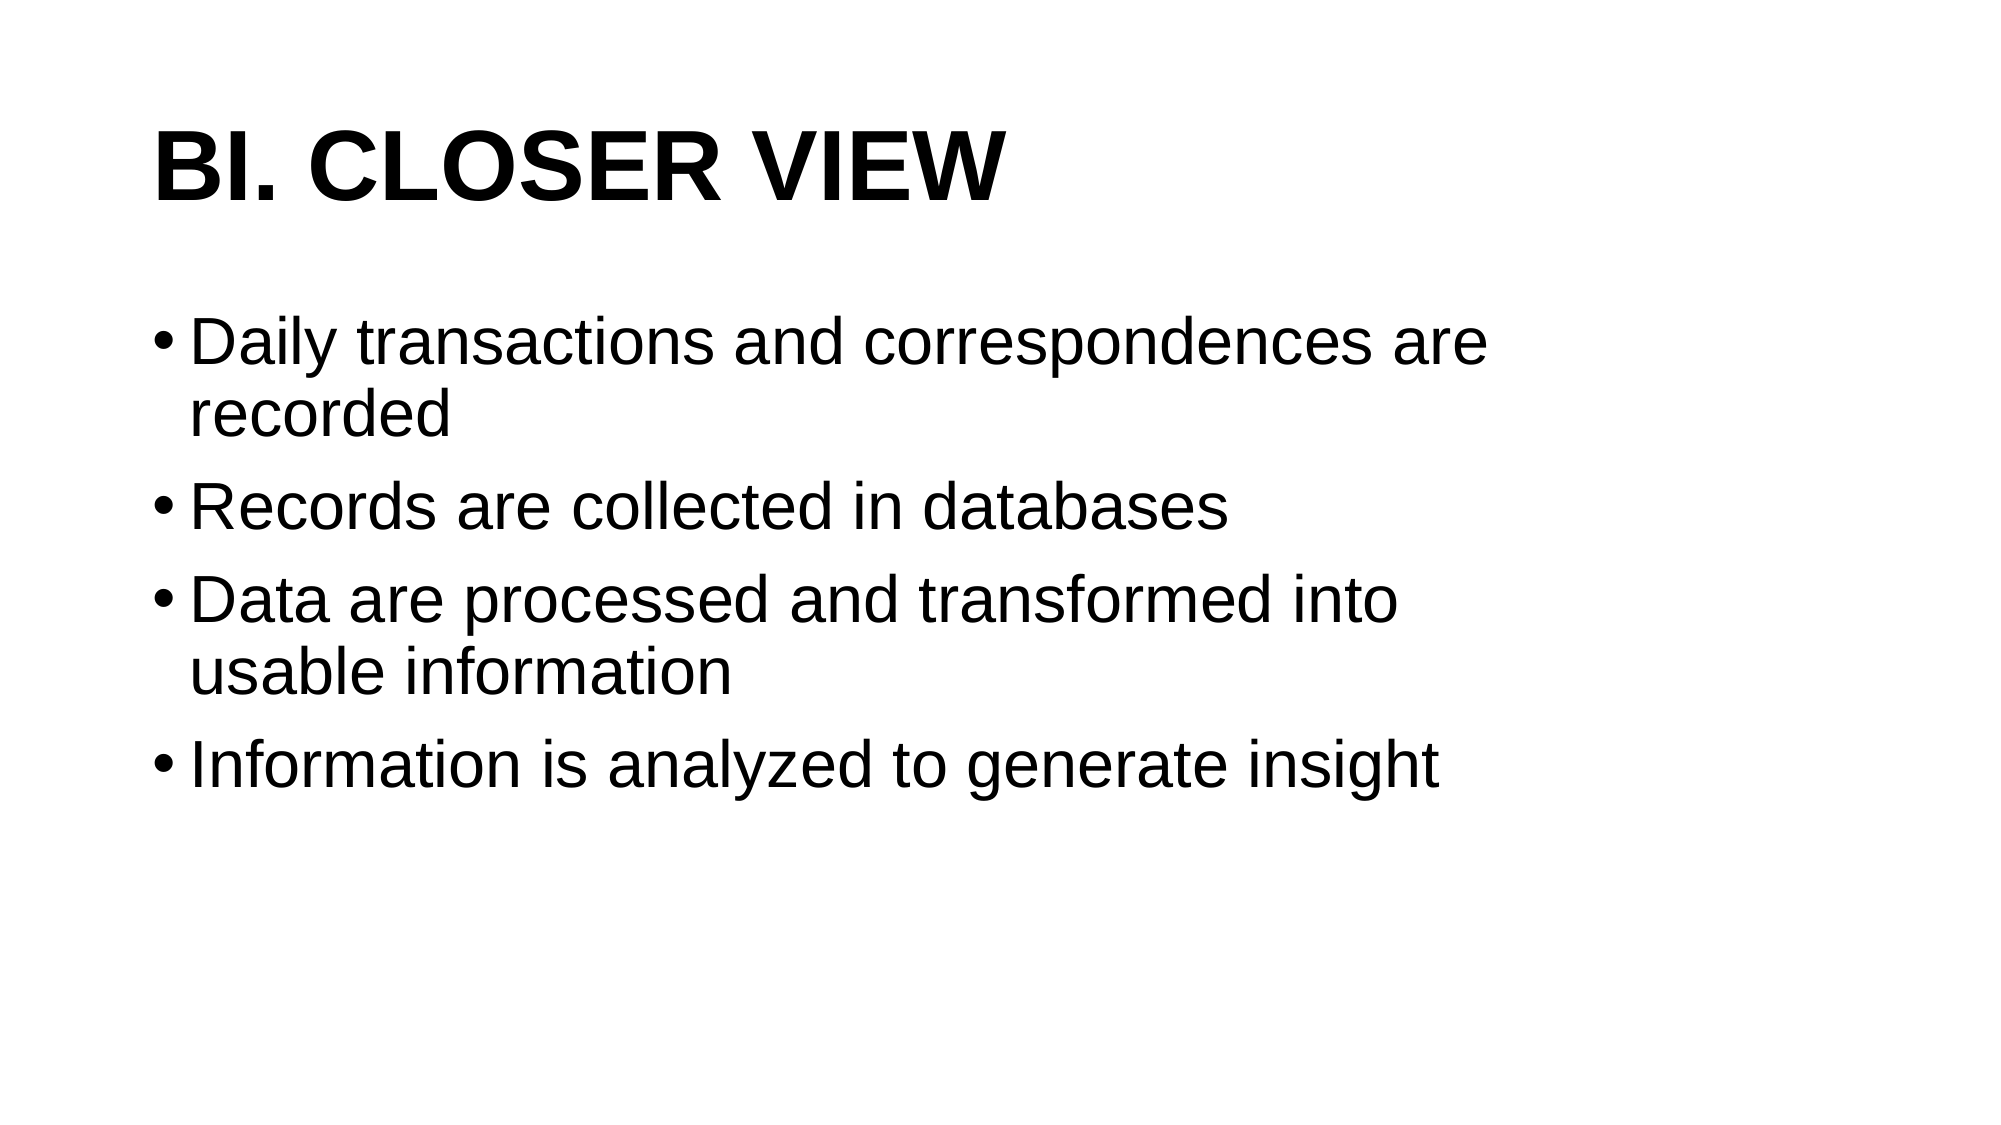

# BI. CLOSER VIEW
Daily transactions and correspondences are recorded
Records are collected in databases
Data are processed and transformed into usable information
Information is analyzed to generate insight